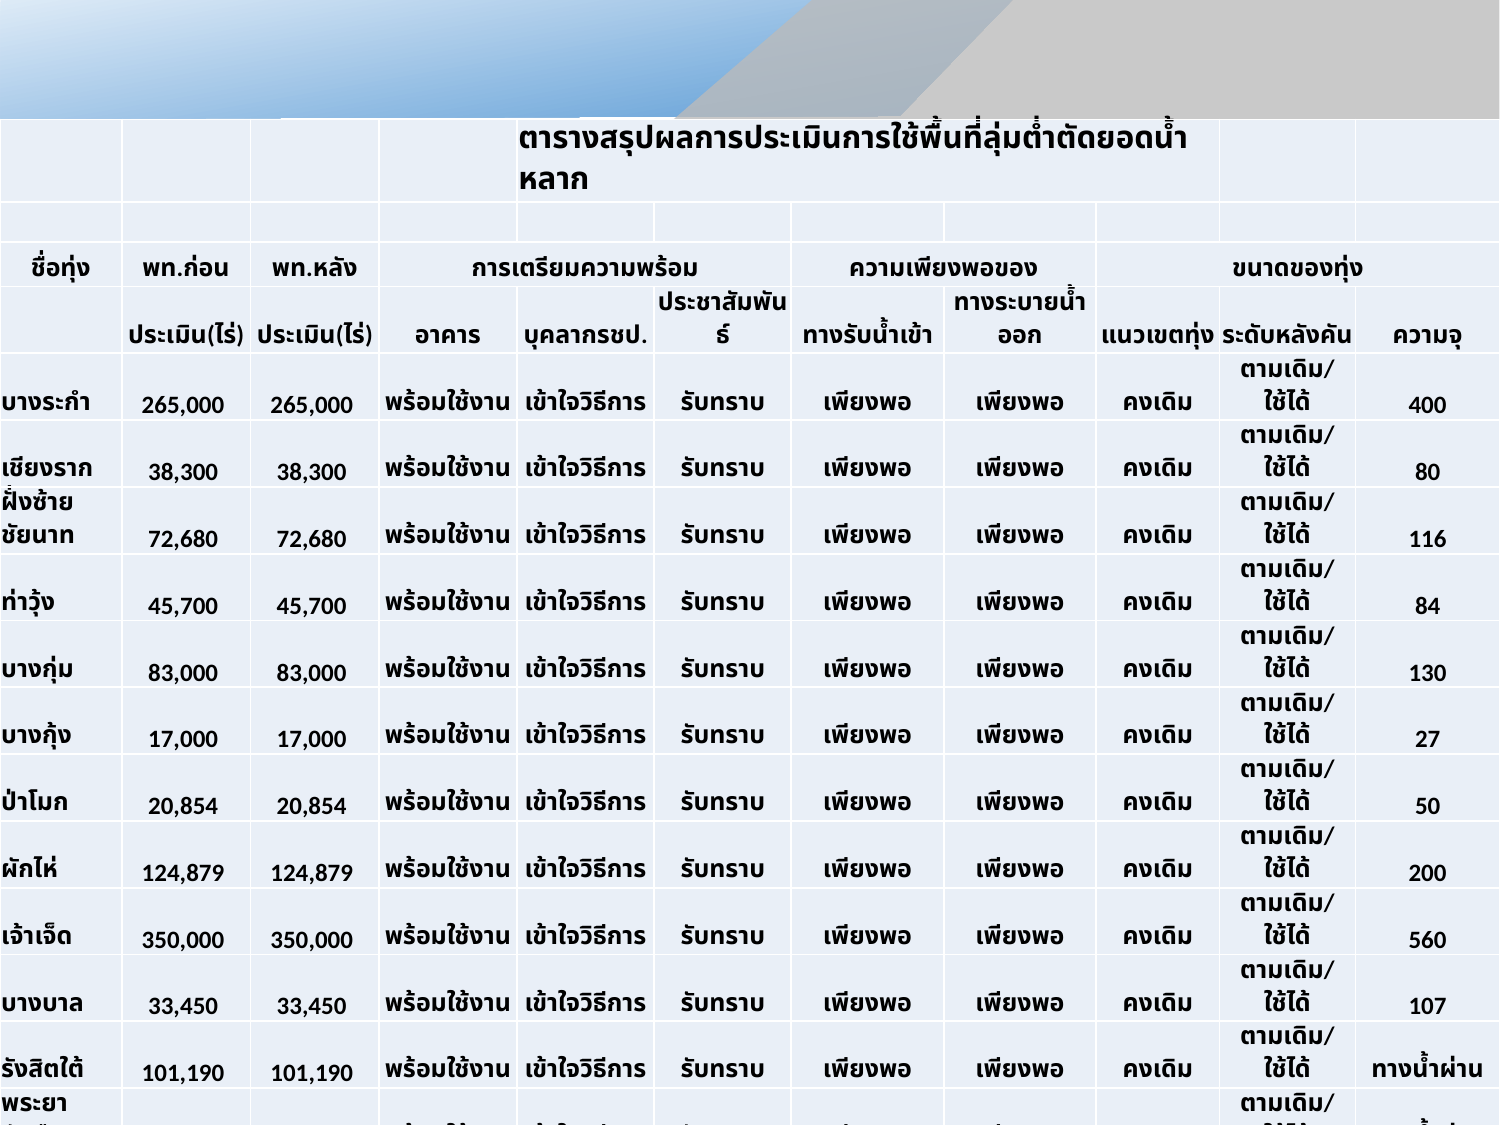

|  |  |  |  | ตารางสรุปผลการประเมินการใช้พื้นที่ลุ่มต่ำตัดยอดน้ำหลาก |  |  |  |  |  |  |
| --- | --- | --- | --- | --- | --- | --- | --- | --- | --- | --- |
|  |  |  |  |  |  |  |  |  |  |  |
| ชื่อทุ่ง | พท.ก่อน | พท.หลัง | การเตรียมความพร้อม |  |  | ความเพียงพอของ |  | ขนาดของทุ่ง |  |  |
|  | ประเมิน(ไร่) | ประเมิน(ไร่) | อาคาร | บุคลากรชป. | ประชาสัมพันธ์ | ทางรับน้ำเข้า | ทางระบายน้ำออก | แนวเขตทุ่ง | ระดับหลังคัน | ความจุ |
| บางระกำ | 265,000 | 265,000 | พร้อมใช้งาน | เข้าใจวิธีการ | รับทราบ | เพียงพอ | เพียงพอ | คงเดิม | ตามเดิม/ใช้ได้ | 400 |
| เชียงราก | 38,300 | 38,300 | พร้อมใช้งาน | เข้าใจวิธีการ | รับทราบ | เพียงพอ | เพียงพอ | คงเดิม | ตามเดิม/ใช้ได้ | 80 |
| ฝั่งซ้ายชัยนาท | 72,680 | 72,680 | พร้อมใช้งาน | เข้าใจวิธีการ | รับทราบ | เพียงพอ | เพียงพอ | คงเดิม | ตามเดิม/ใช้ได้ | 116 |
| ท่าวุ้ง | 45,700 | 45,700 | พร้อมใช้งาน | เข้าใจวิธีการ | รับทราบ | เพียงพอ | เพียงพอ | คงเดิม | ตามเดิม/ใช้ได้ | 84 |
| บางกุ่ม | 83,000 | 83,000 | พร้อมใช้งาน | เข้าใจวิธีการ | รับทราบ | เพียงพอ | เพียงพอ | คงเดิม | ตามเดิม/ใช้ได้ | 130 |
| บางกุ้ง | 17,000 | 17,000 | พร้อมใช้งาน | เข้าใจวิธีการ | รับทราบ | เพียงพอ | เพียงพอ | คงเดิม | ตามเดิม/ใช้ได้ | 27 |
| ป่าโมก | 20,854 | 20,854 | พร้อมใช้งาน | เข้าใจวิธีการ | รับทราบ | เพียงพอ | เพียงพอ | คงเดิม | ตามเดิม/ใช้ได้ | 50 |
| ผักไห่ | 124,879 | 124,879 | พร้อมใช้งาน | เข้าใจวิธีการ | รับทราบ | เพียงพอ | เพียงพอ | คงเดิม | ตามเดิม/ใช้ได้ | 200 |
| เจ้าเจ็ด | 350,000 | 350,000 | พร้อมใช้งาน | เข้าใจวิธีการ | รับทราบ | เพียงพอ | เพียงพอ | คงเดิม | ตามเดิม/ใช้ได้ | 560 |
| บางบาล | 33,450 | 33,450 | พร้อมใช้งาน | เข้าใจวิธีการ | รับทราบ | เพียงพอ | เพียงพอ | คงเดิม | ตามเดิม/ใช้ได้ | 107 |
| รังสิตใต้ | 101,190 | 101,190 | พร้อมใช้งาน | เข้าใจวิธีการ | รับทราบ | เพียงพอ | เพียงพอ | คงเดิม | ตามเดิม/ใช้ได้ | ทางน้ำผ่าน |
| พระยาบันลือ | 95,494 | 95,494 | พร้อมใช้งาน | เข้าใจวิธีการ | รับทราบ | เพียงพอ | เพียงพอ | คงเดิม | ตามเดิม/ใช้ได้ | ทางน้ำผ่าน |
| โพธิ์พระยา | 167,351 | 167,351 | พร้อมใช้งาน | เข้าใจวิธีการ | รับทราบ | เพียงพอ | เพียงพอ | คงเดิม | ตามเดิม/ใช้ได้ | 160 |
| รวม | 1,414,898 | 1,414,898 |  |  |  |  |  |  |  | 1914 |